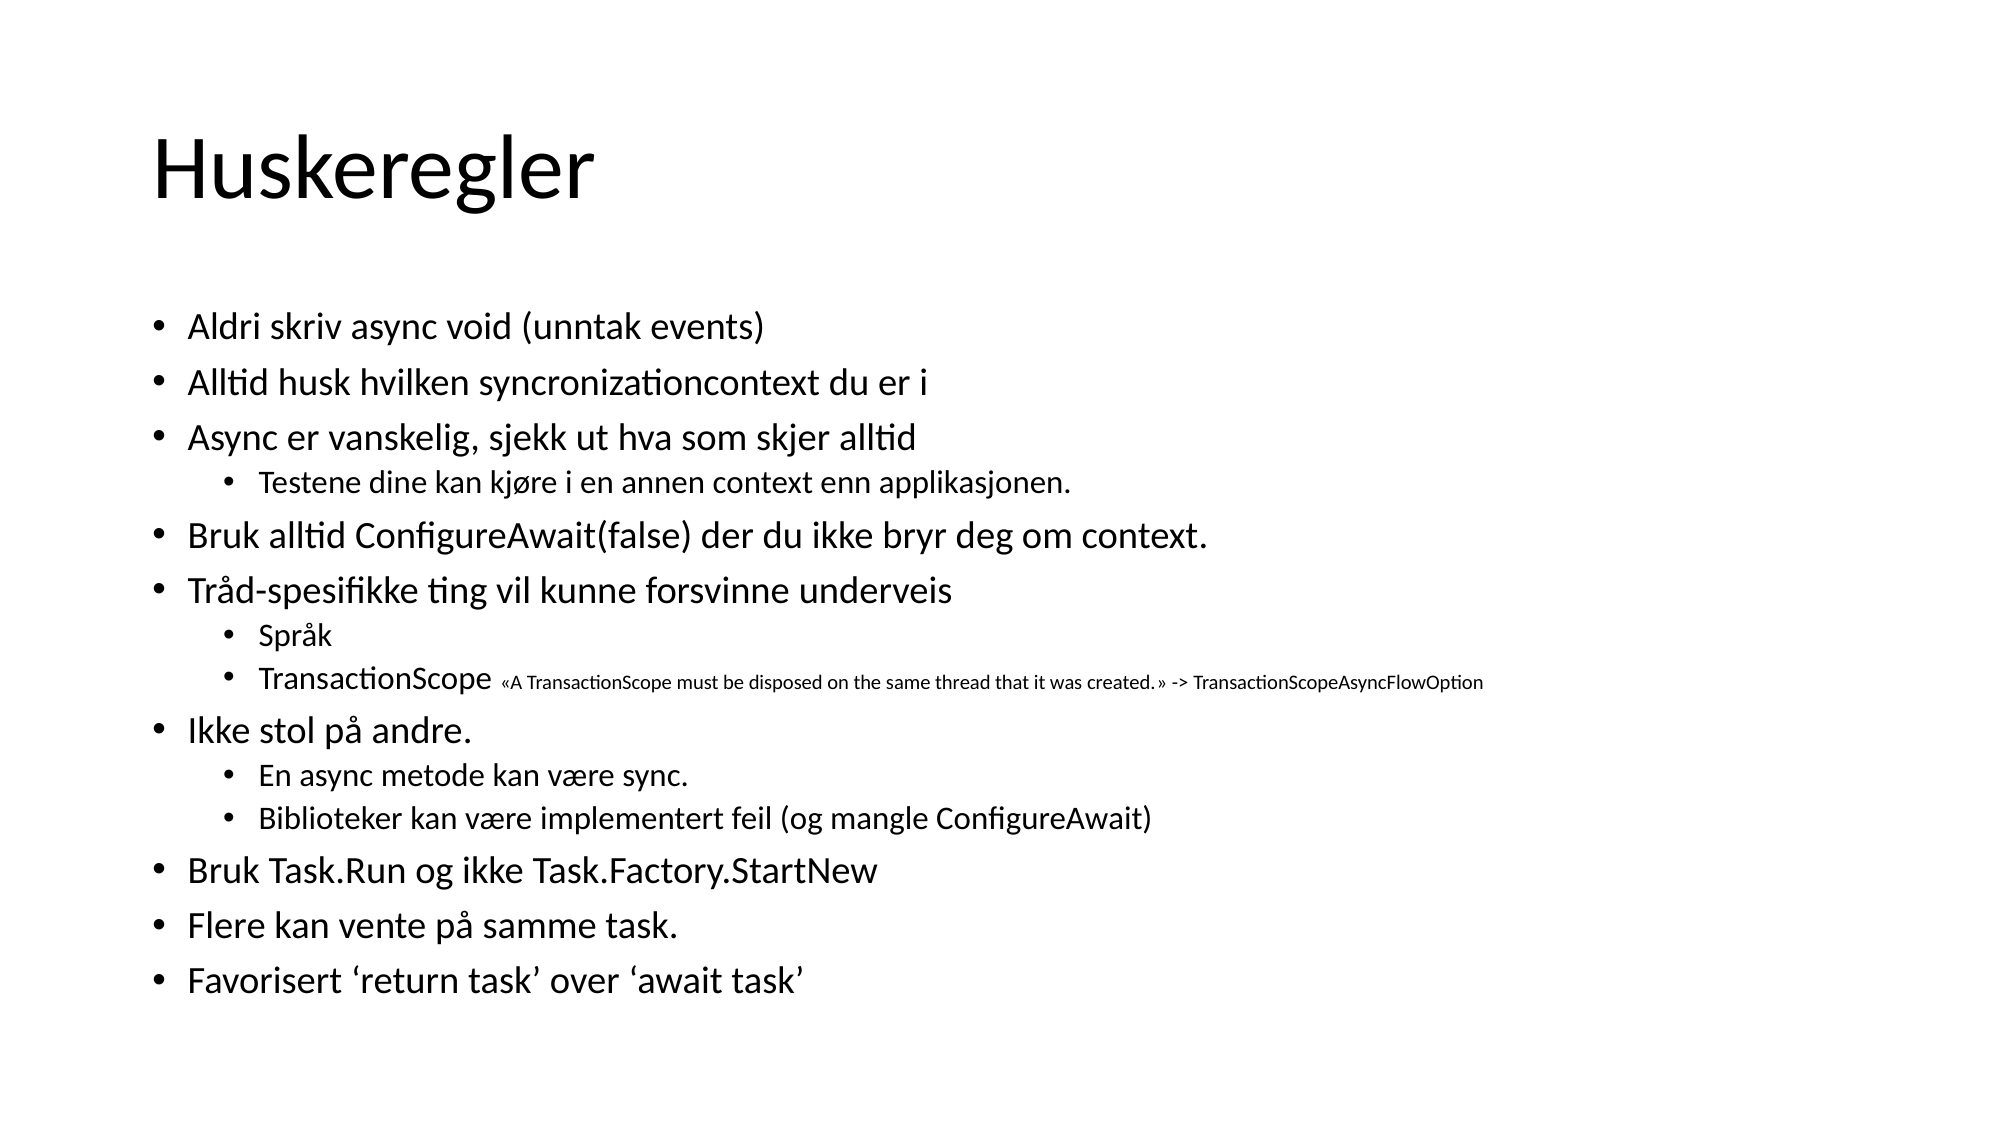

# Huskeregler
Aldri skriv async void (unntak events)
Alltid husk hvilken syncronizationcontext du er i
Async er vanskelig, sjekk ut hva som skjer alltid
Testene dine kan kjøre i en annen context enn applikasjonen.
Bruk alltid ConfigureAwait(false) der du ikke bryr deg om context.
Tråd-spesifikke ting vil kunne forsvinne underveis
Språk
TransactionScope «A TransactionScope must be disposed on the same thread that it was created.» -> TransactionScopeAsyncFlowOption
Ikke stol på andre.
En async metode kan være sync.
Biblioteker kan være implementert feil (og mangle ConfigureAwait)
Bruk Task.Run og ikke Task.Factory.StartNew
Flere kan vente på samme task.
Favorisert ‘return task’ over ‘await task’